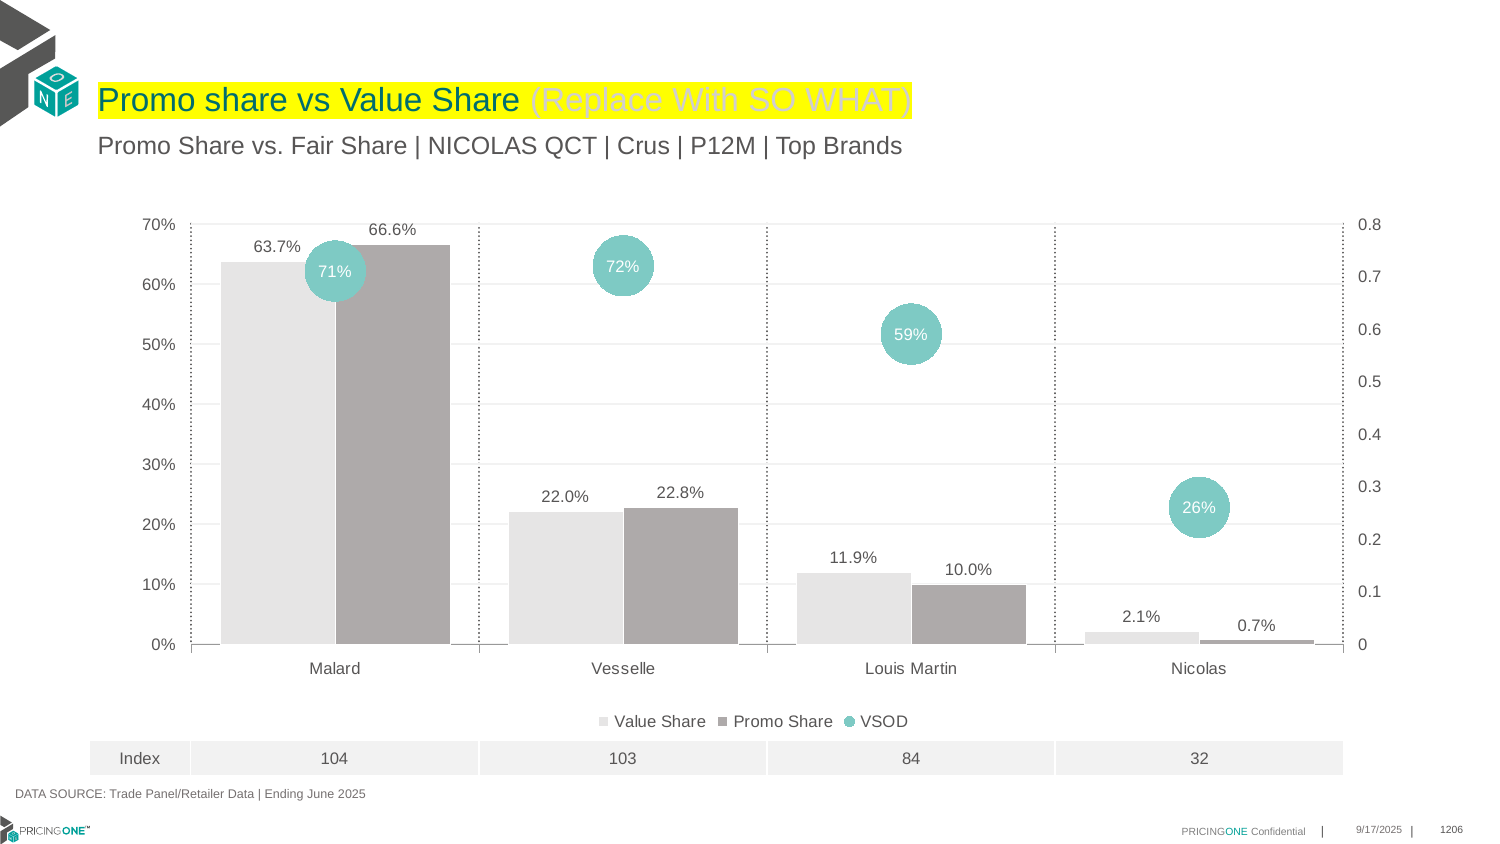

# Promo share vs Value Share (Replace With SO WHAT)
Promo Share vs. Fair Share | NICOLAS QCT | Crus | P12M | Top Brands

### Chart

| Category | Value Share | Promo Share | VSOD |
|---|---|---|---|
| Malard | 0.6373080846686539 | 0.6656615010380188 | 0.71 |
| Vesselle | 0.22033854958469848 | 0.2279531109107304 | 0.72 |
| Louis Martin | 0.11927379778524806 | 0.0996875458720406 | 0.59 |
| Nicolas | 0.02072387209338672 | 0.006697842179210267 | 0.26 |
| Index | 104 | 103 | 84 | 32 |
| --- | --- | --- | --- | --- |
DATA SOURCE: Trade Panel/Retailer Data | Ending June 2025

9/17/2025
1206